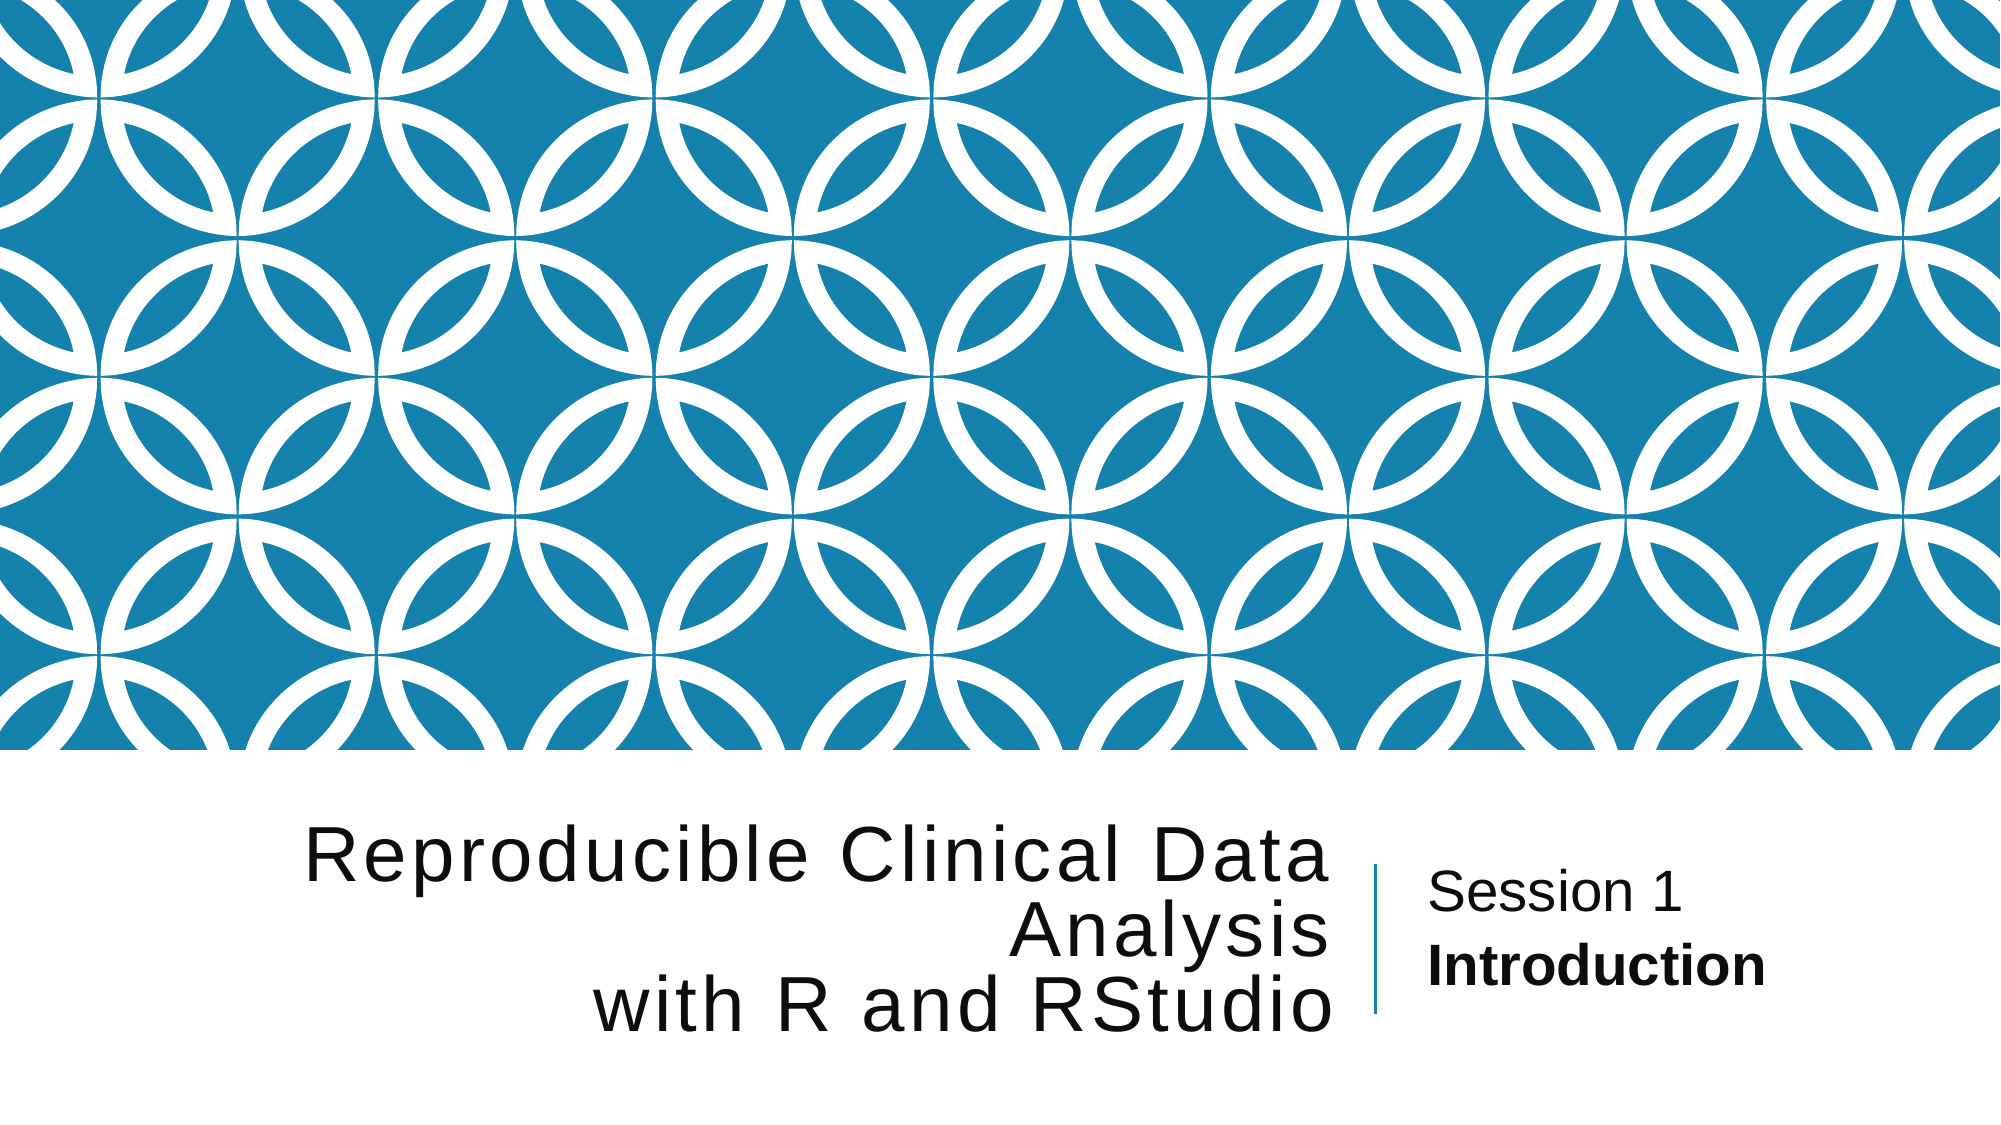

Session 1
Introduction
# Reproducible Clinical Data Analysis with R and RStudio